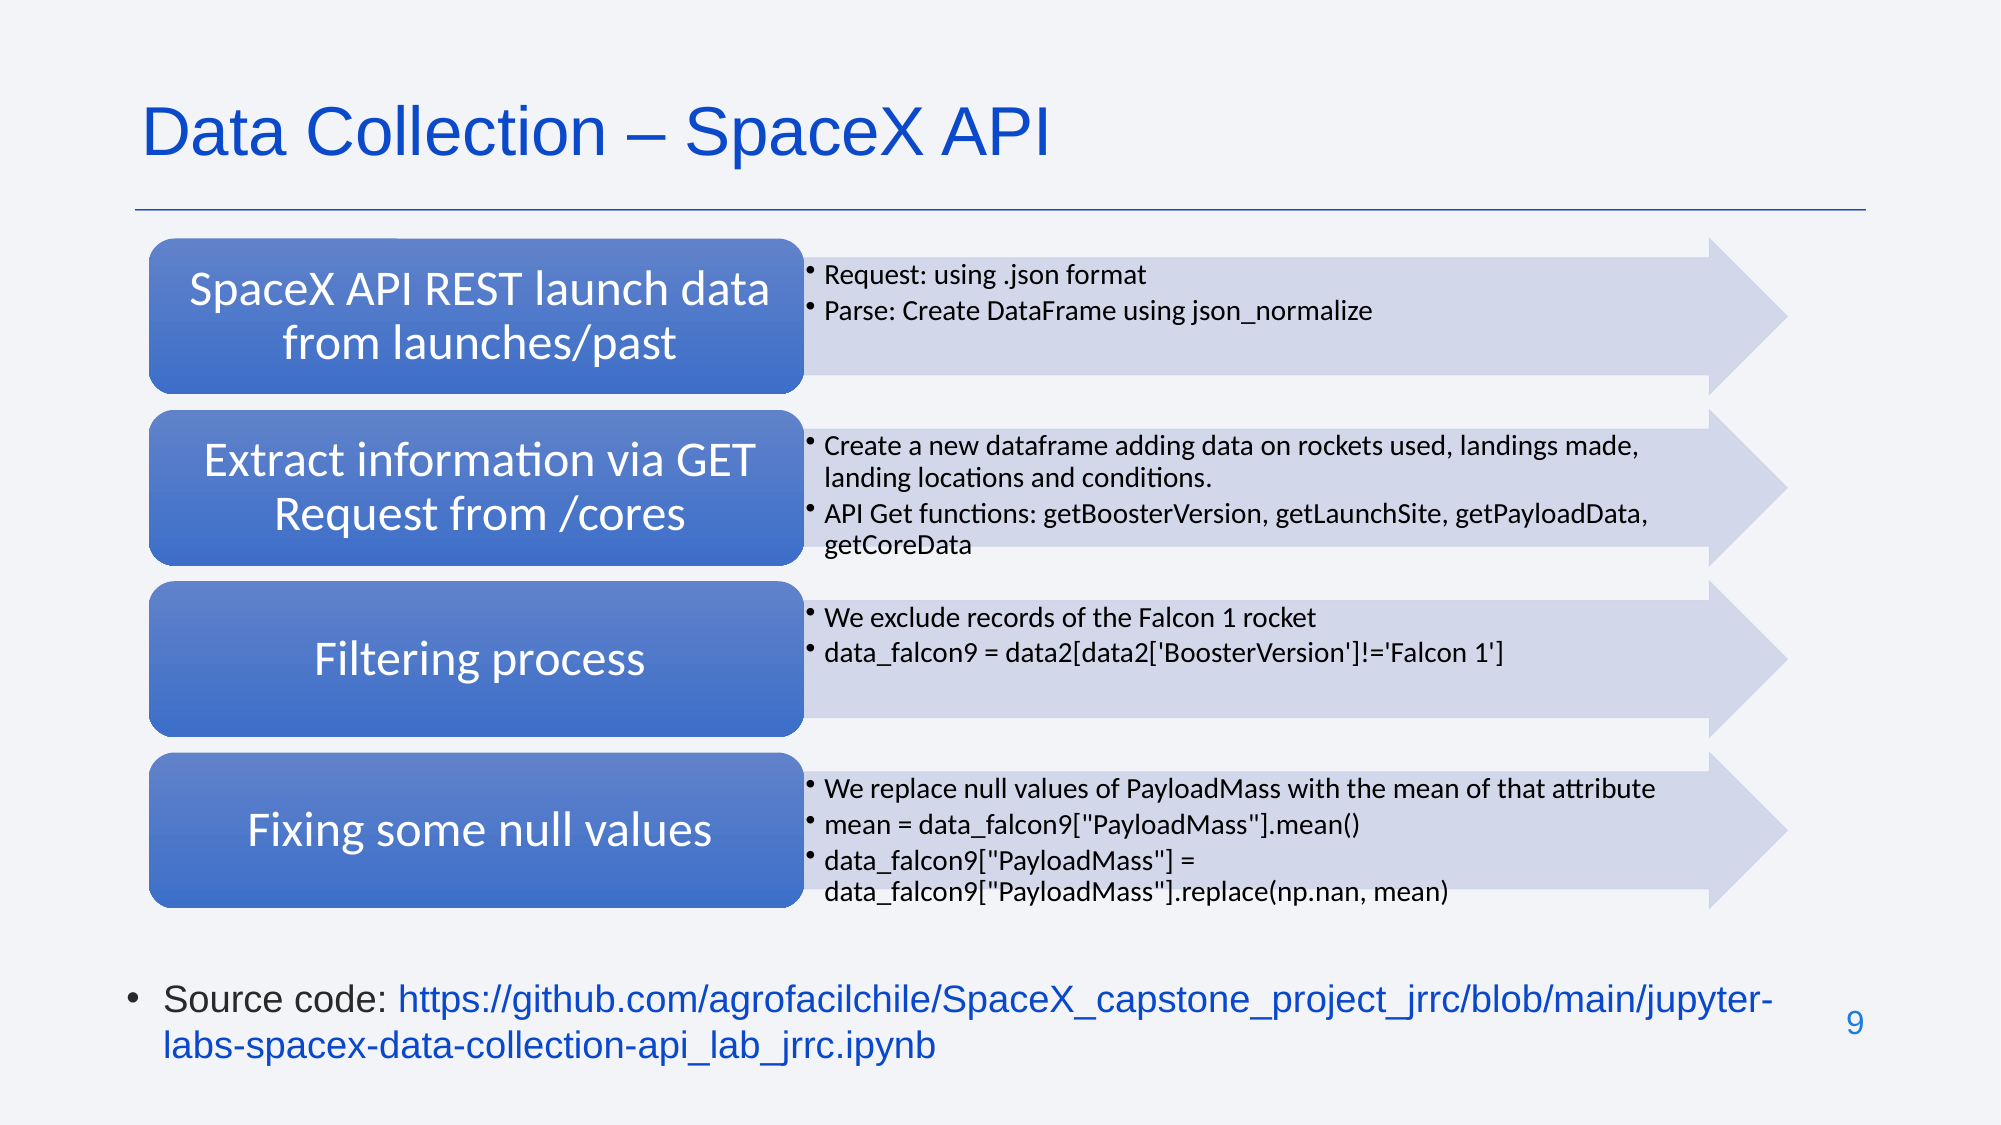

Data Collection – SpaceX API
Request: using .json format
Parse: Create DataFrame using json_normalize
SpaceX API REST launch data from launches/past
Create a new dataframe adding data on rockets used, landings made, landing locations and conditions.
API Get functions: getBoosterVersion, getLaunchSite, getPayloadData, getCoreData
Extract information via GET Request from /cores
We exclude records of the Falcon 1 rocket
data_falcon9 = data2[data2['BoosterVersion']!='Falcon 1']
Filtering process
We replace null values of PayloadMass with the mean of that attribute
mean = data_falcon9["PayloadMass"].mean()
data_falcon9["PayloadMass"] = data_falcon9["PayloadMass"].replace(np.nan, mean)

Fixing some null values
Source code: https://github.com/agrofacilchile/SpaceX_capstone_project_jrrc/blob/main/jupyter-labs-spacex-data-collection-api_lab_jrrc.ipynb

9